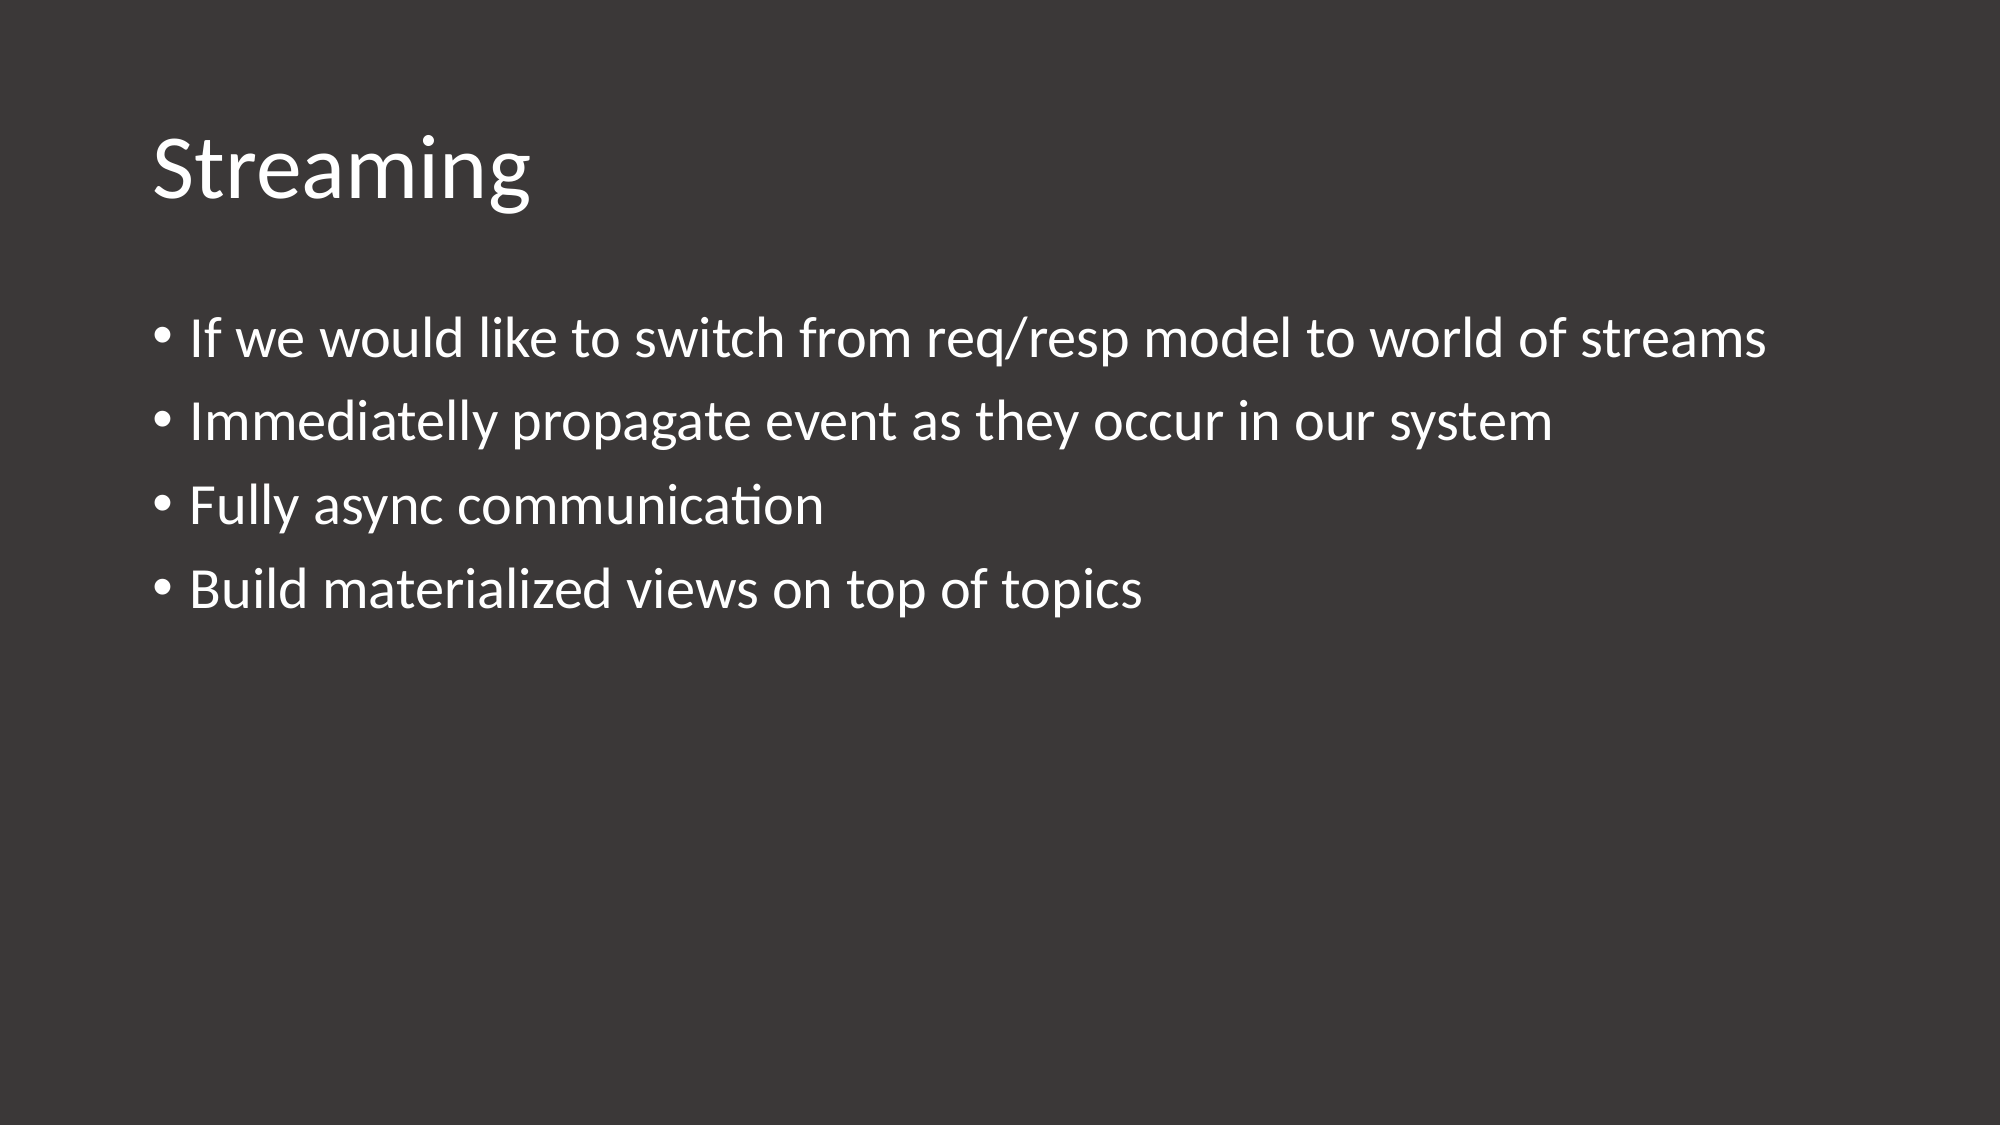

# Streaming
If we would like to switch from req/resp model to world of streams
Immediatelly propagate event as they occur in our system
Fully async communication
Build materialized views on top of topics